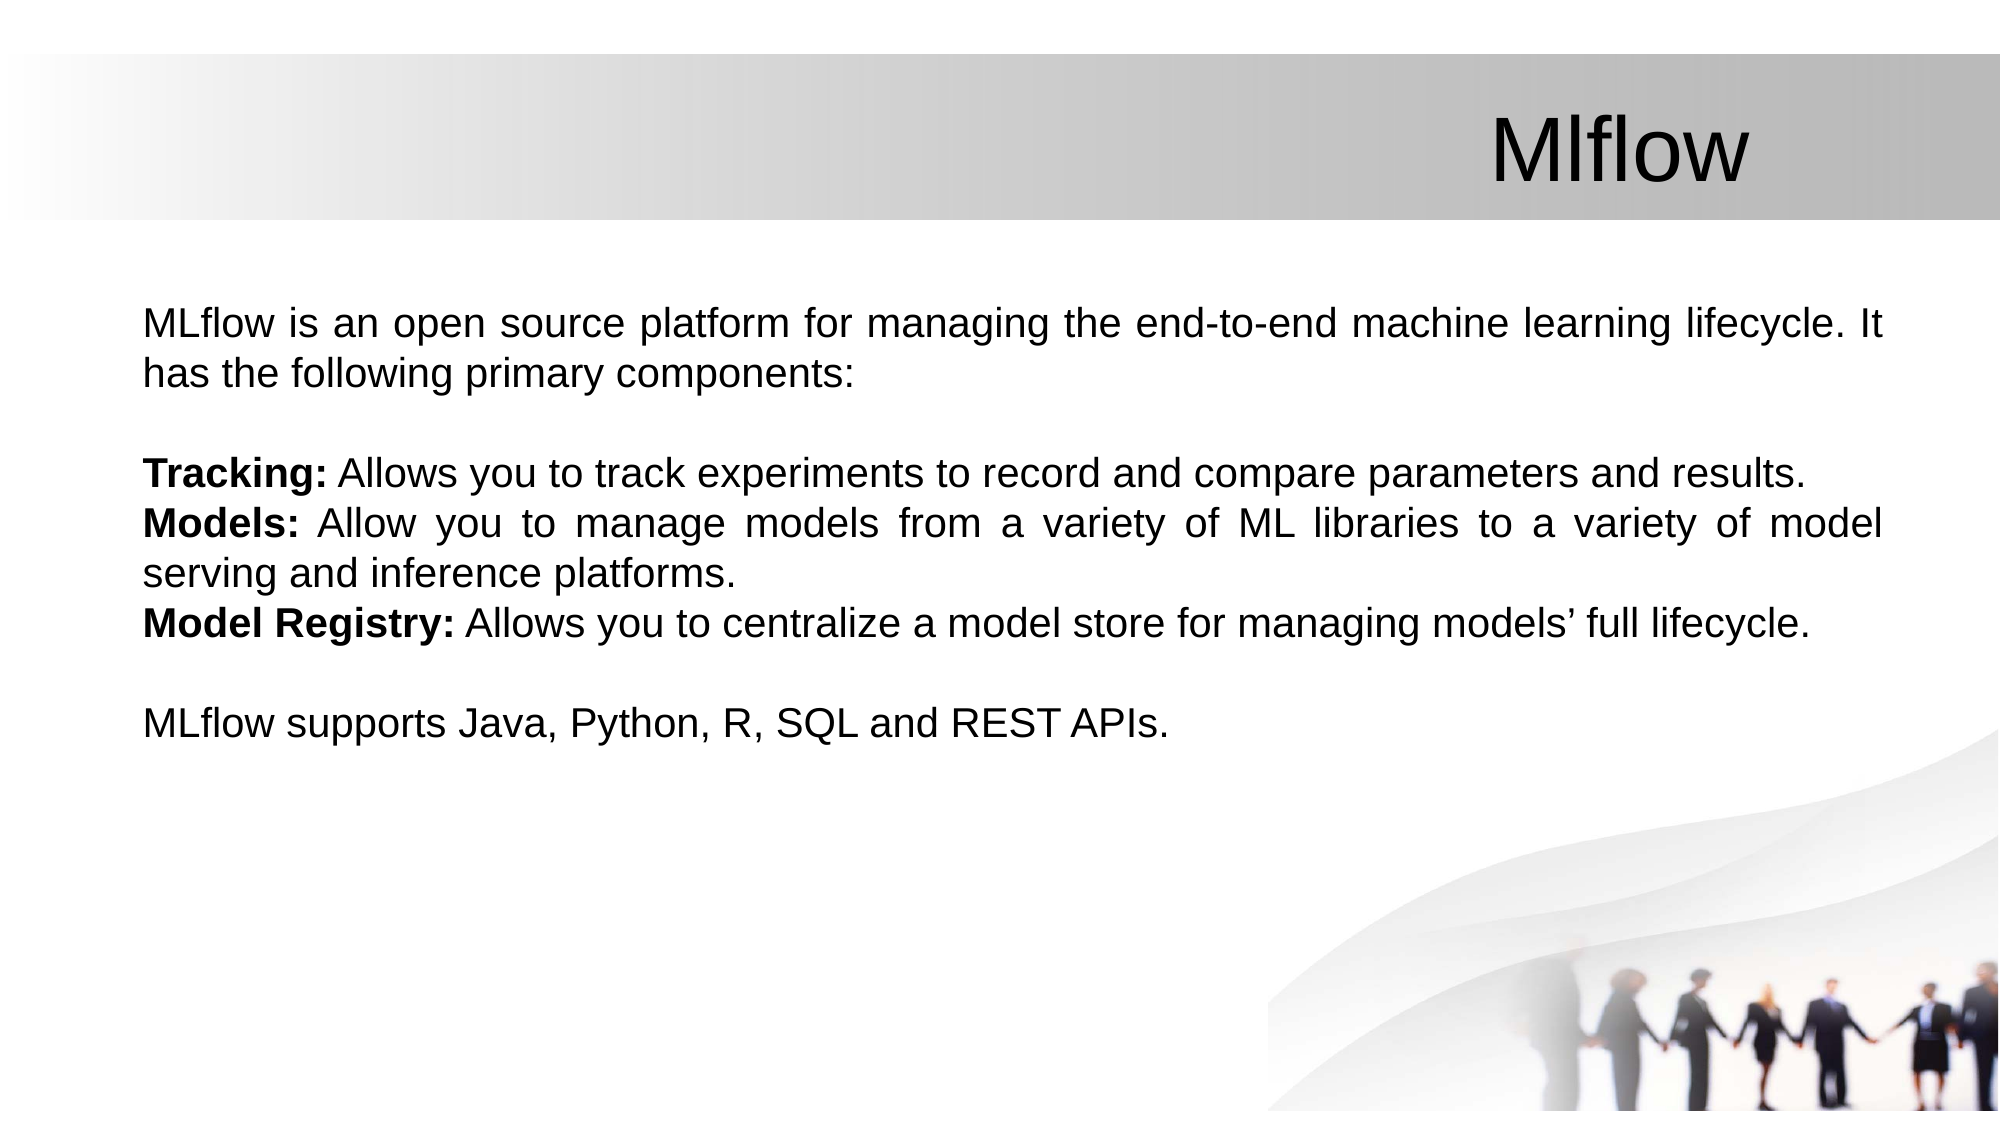

# Mlflow
MLflow is an open source platform for managing the end-to-end machine learning lifecycle. It has the following primary components:

Tracking: Allows you to track experiments to record and compare parameters and results.
Models: Allow you to manage models from a variety of ML libraries to a variety of model serving and inference platforms.
Model Registry: Allows you to centralize a model store for managing models’ full lifecycle.

MLflow supports Java, Python, R, SQL and REST APIs.